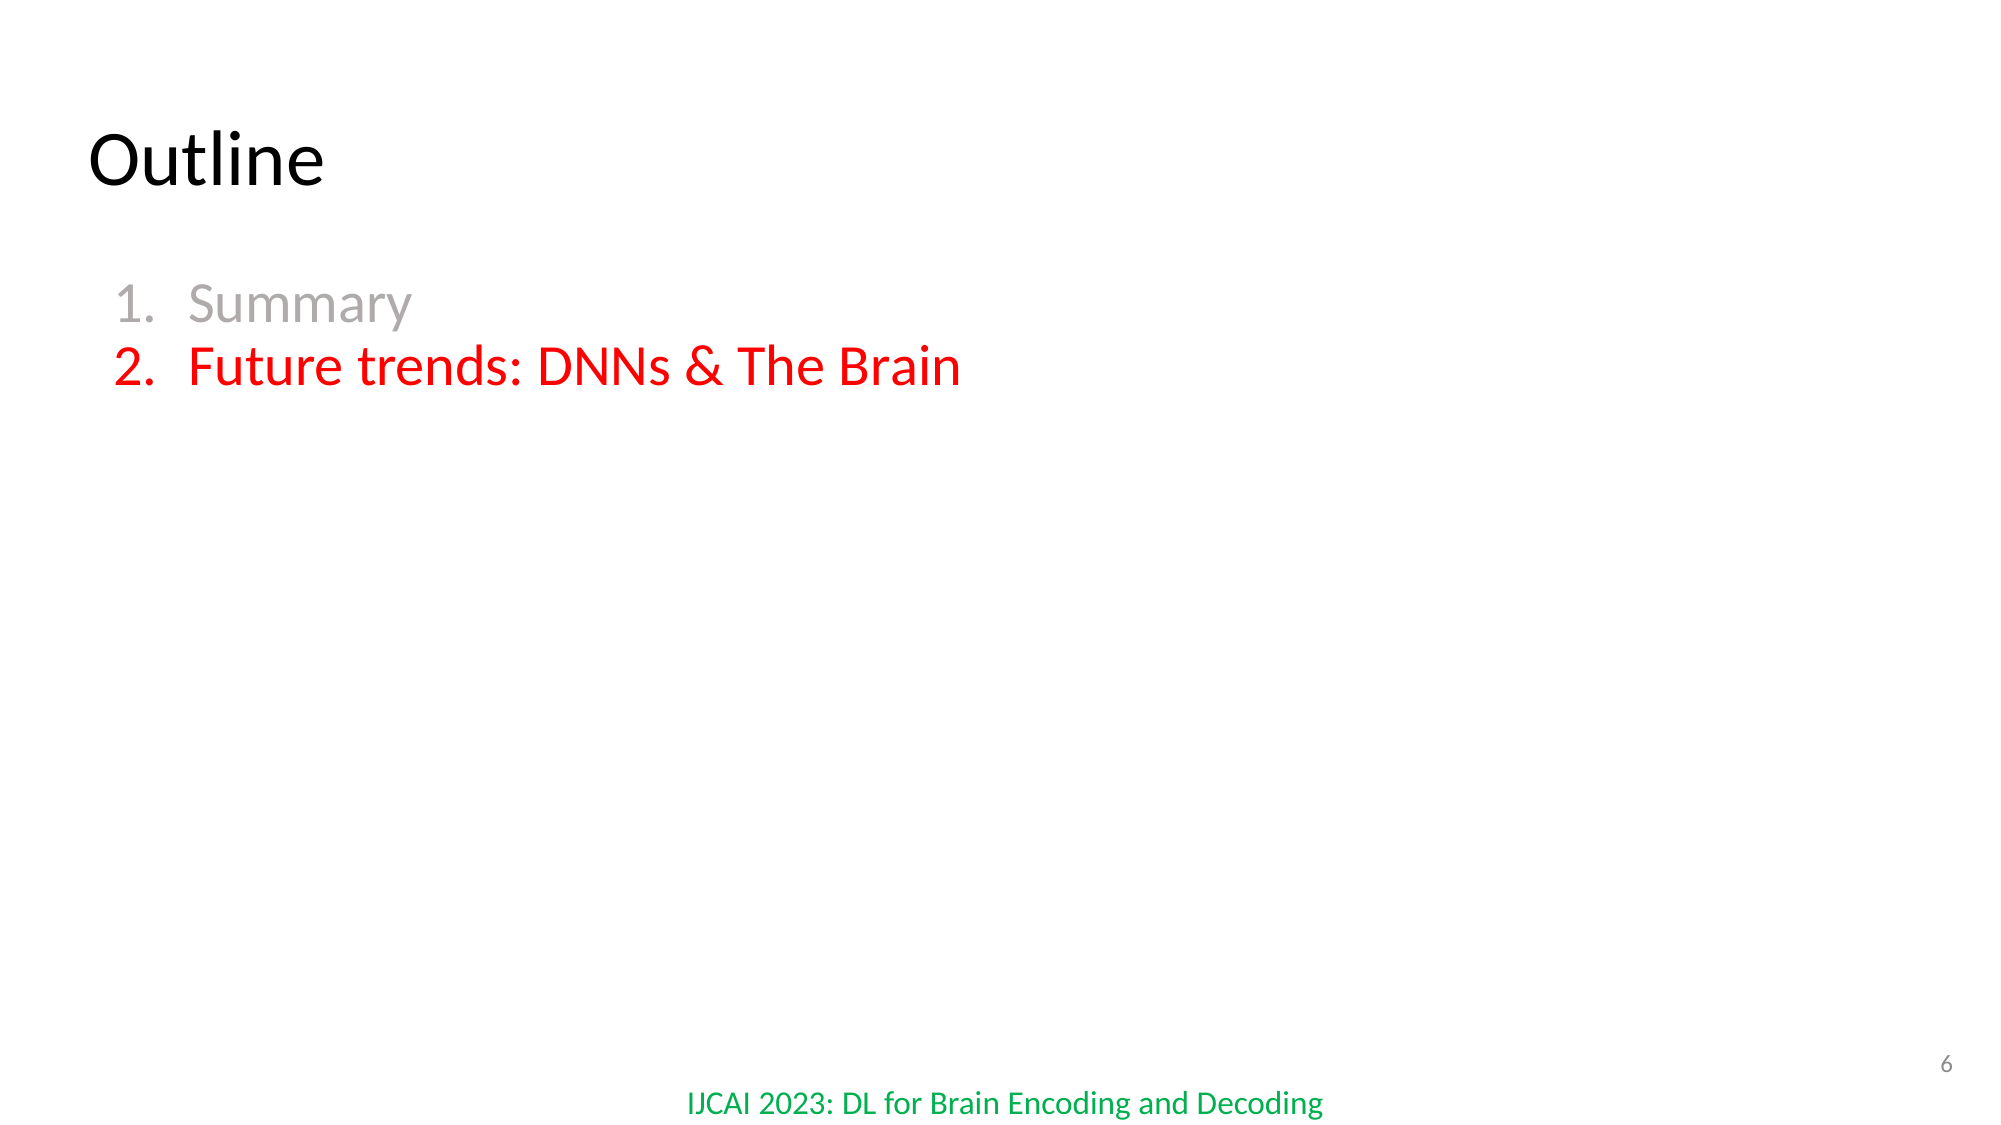

# Outline
Summary
Future trends: DNNs & The Brain
6